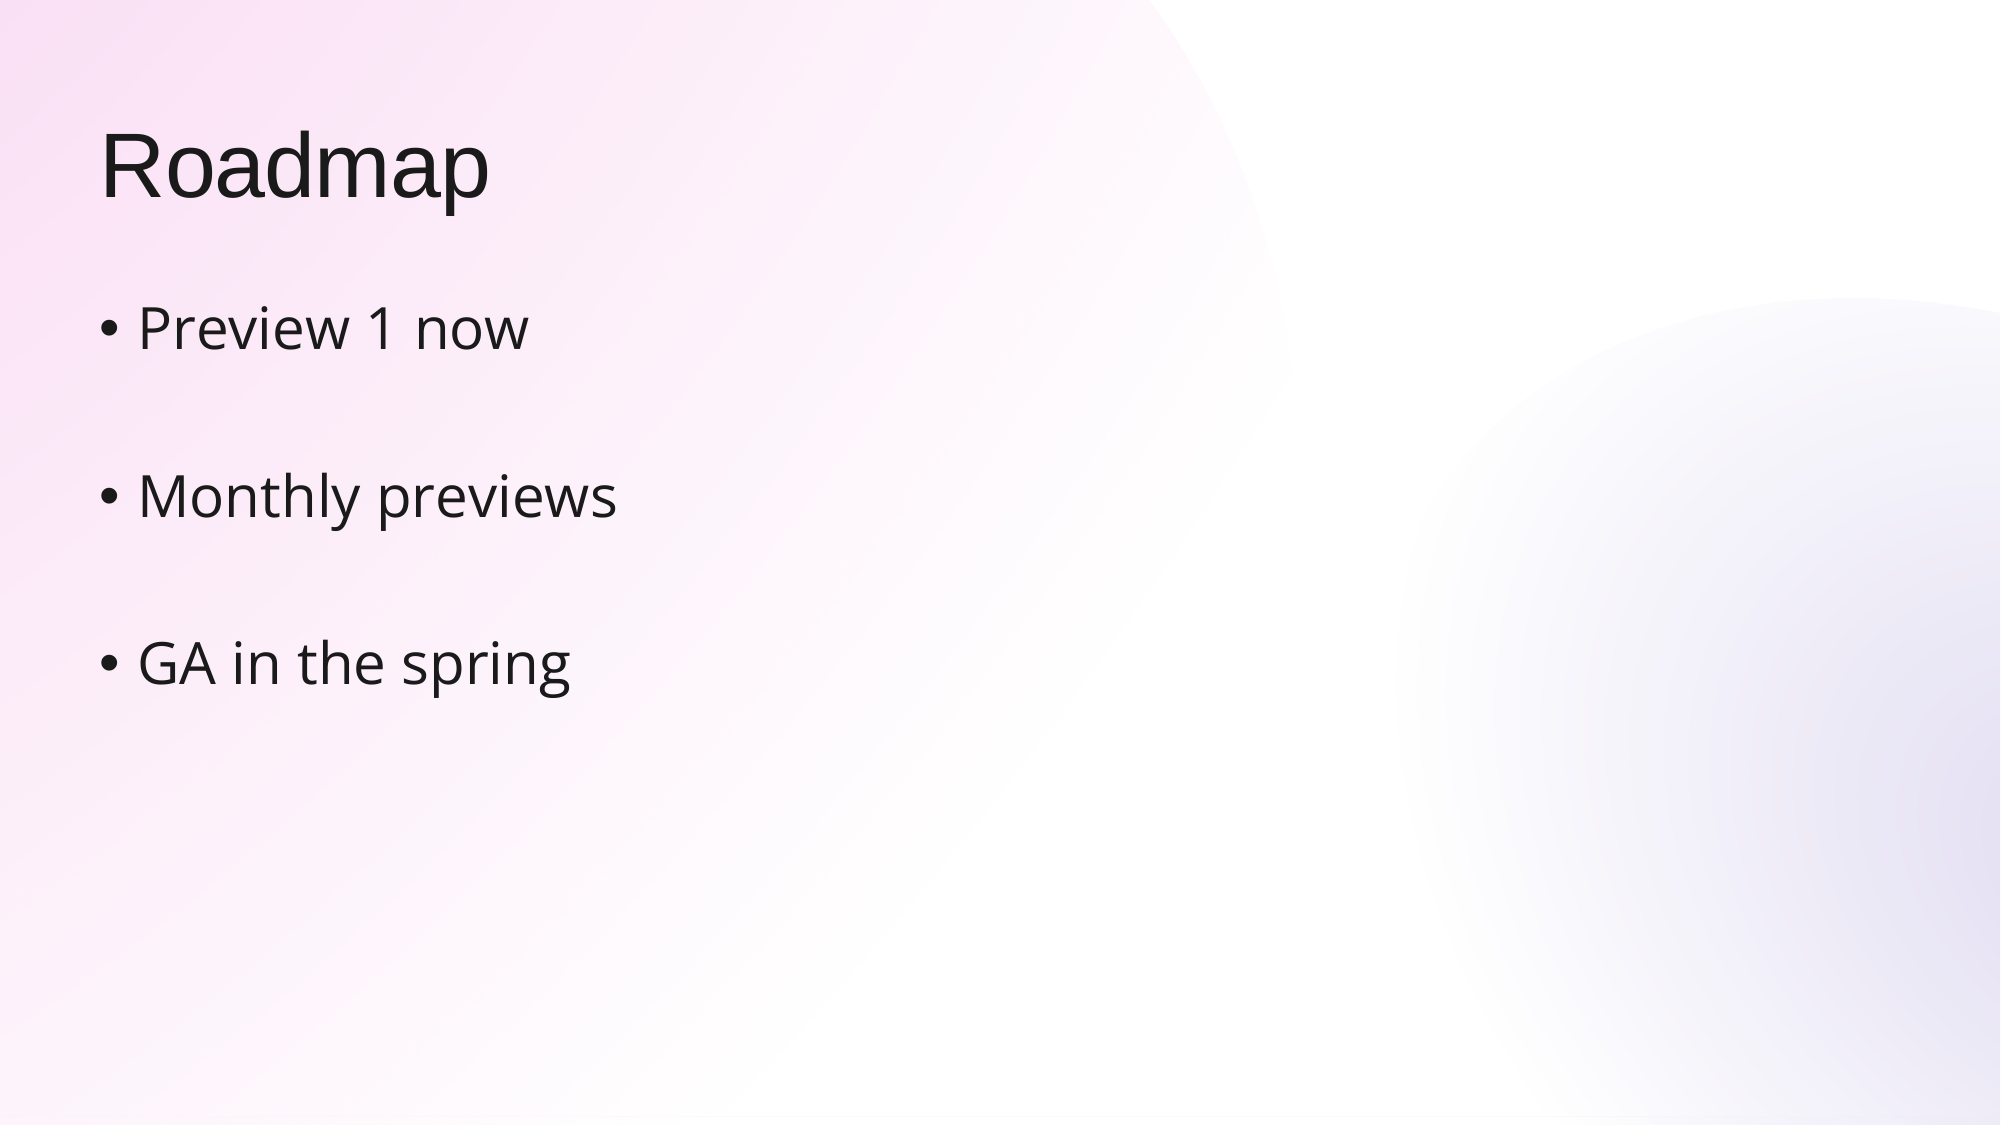

# Roadmap
Preview 1 now

Monthly previews

GA in the spring